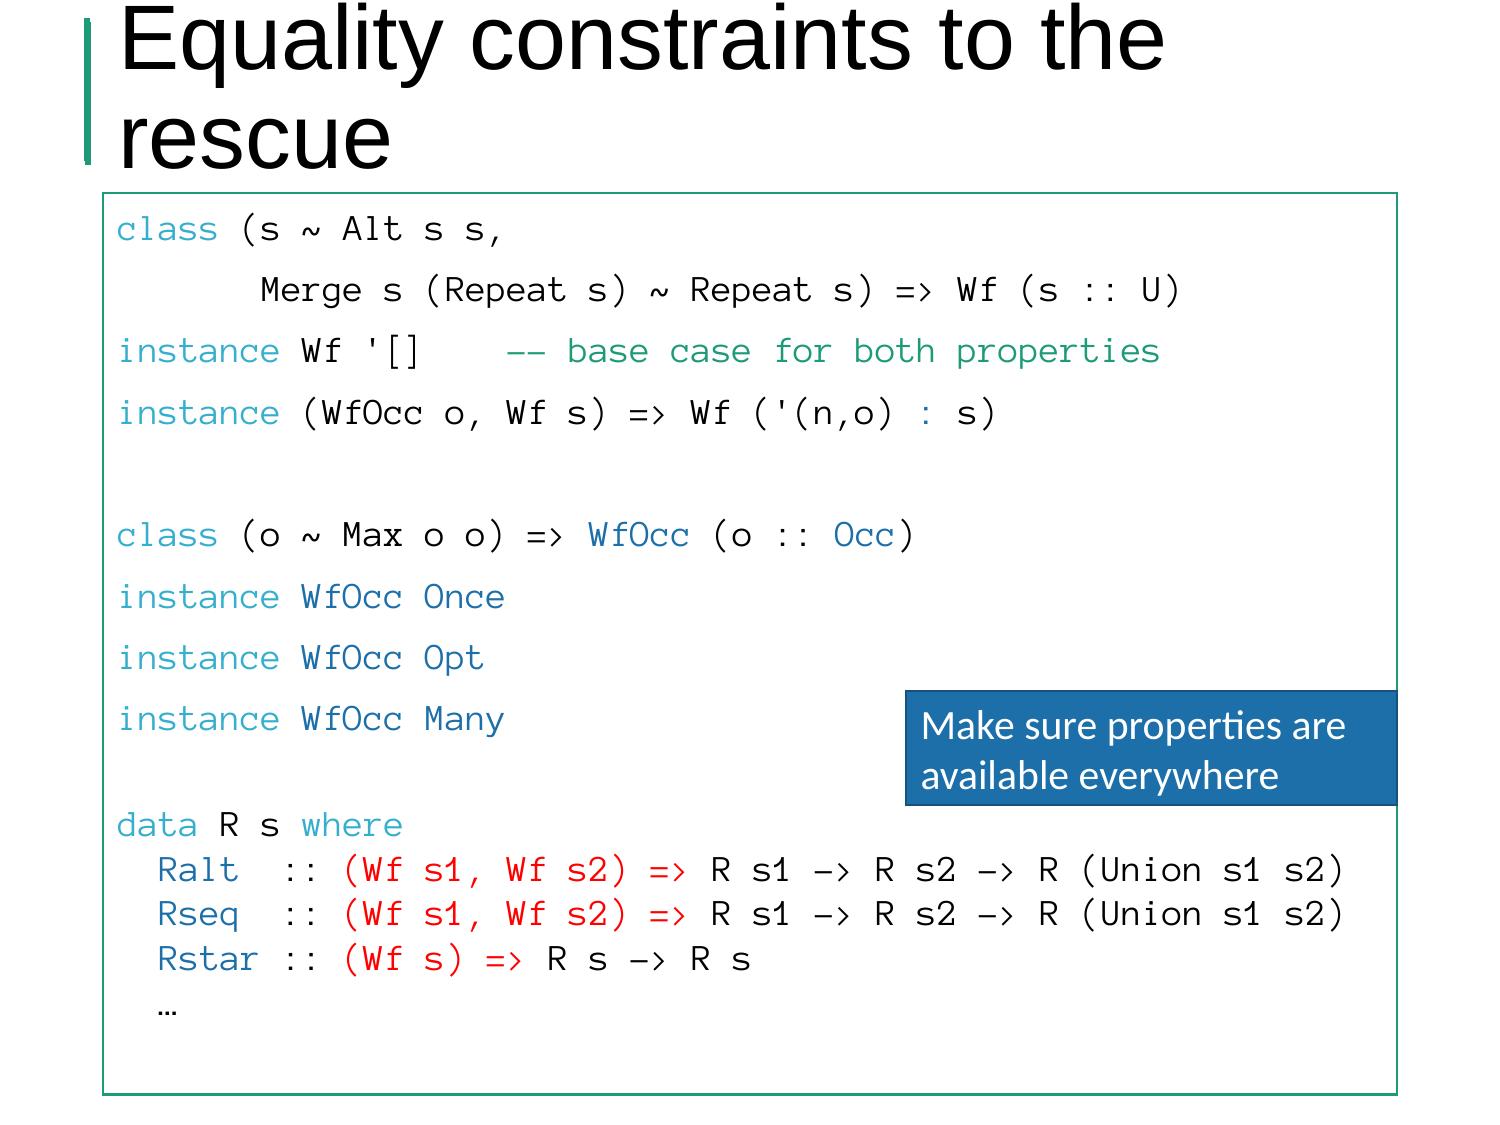

# Equality constraints to the rescue
class (s ~ Alt s s,
       Merge s (Repeat s) ~ Repeat s) => Wf (s :: U)
instance Wf '[]    -- base case for both properties
instance (WfOcc o, Wf s) => Wf ('(n,o) : s)

class (o ~ Max o o) => WfOcc (o :: Occ)
instance WfOcc Once
instance WfOcc Opt
instance WfOcc Many

data R s where
  Ralt  :: (Wf s1, Wf s2) => R s1 -> R s2 -> R (Union s1 s2)
  Rseq  :: (Wf s1, Wf s2) => R s1 -> R s2 -> R (Union s1 s2)
  Rstar :: (Wf s) => R s -> R s
  …

Make sure properties are available everywhere